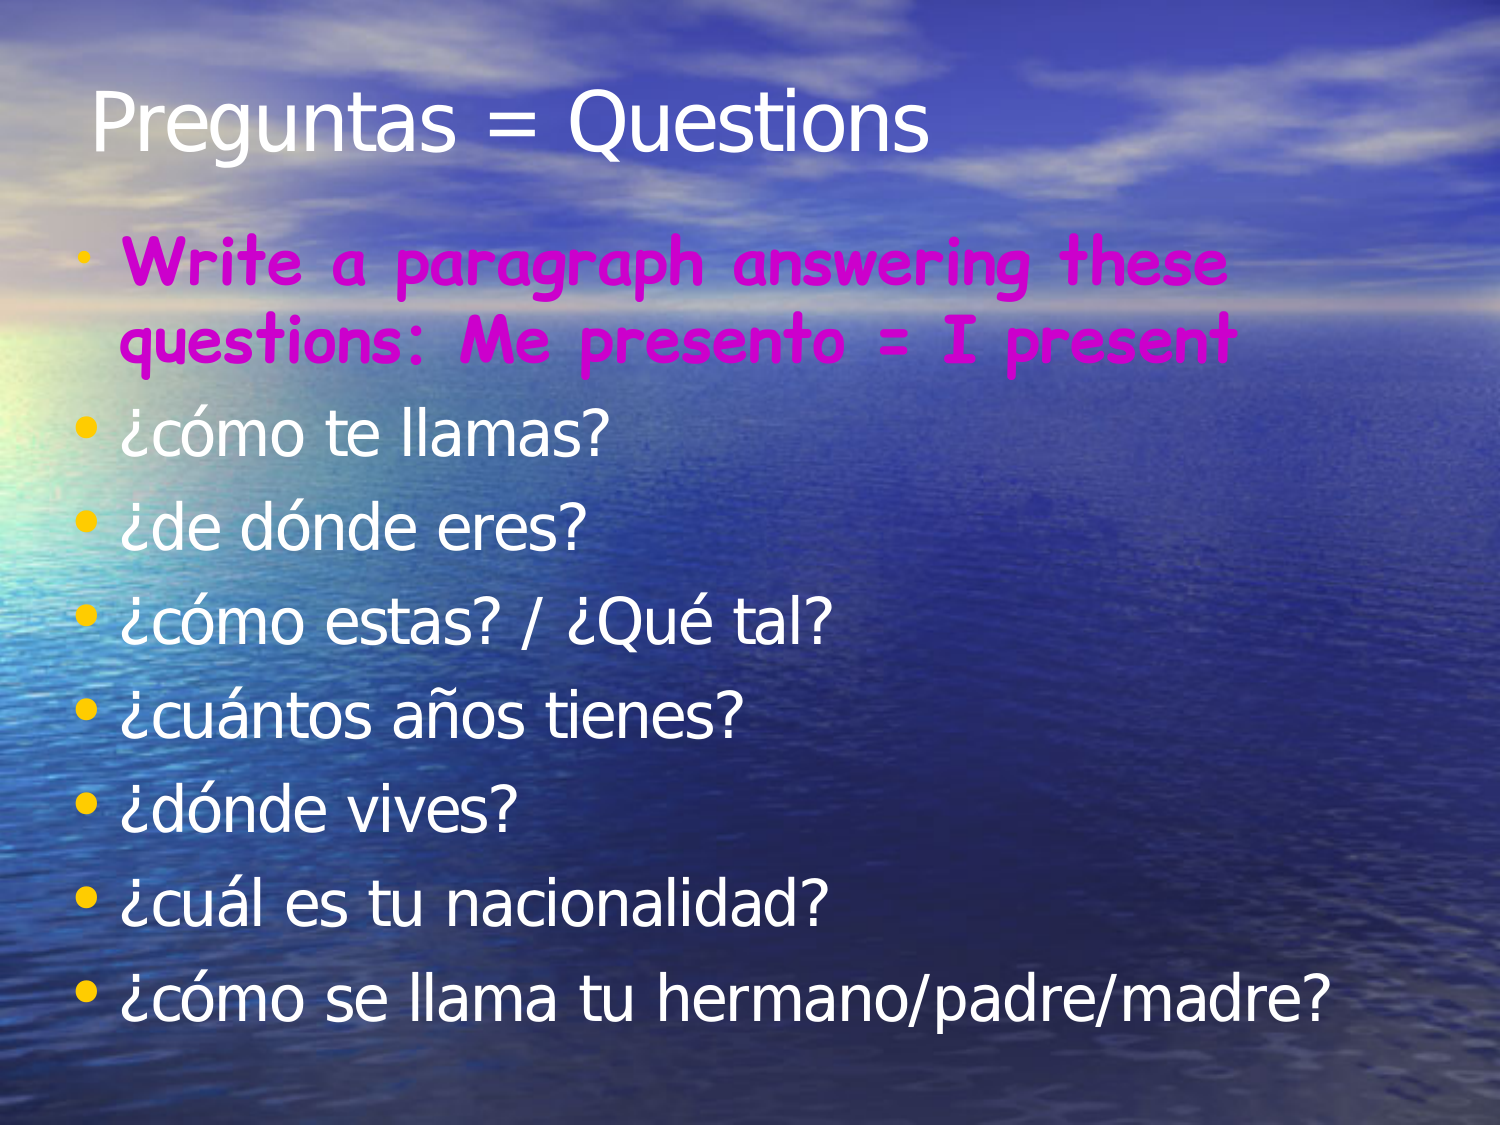

Preguntas = Questions
Write a paragraph answering these questions: Me presento = I present
¿cómo te llamas?
¿de dónde eres?
¿cómo estas? / ¿Qué tal?
¿cuántos años tienes?
¿dónde vives?
¿cuál es tu nacionalidad?
¿cómo se llama tu hermano/padre/madre?